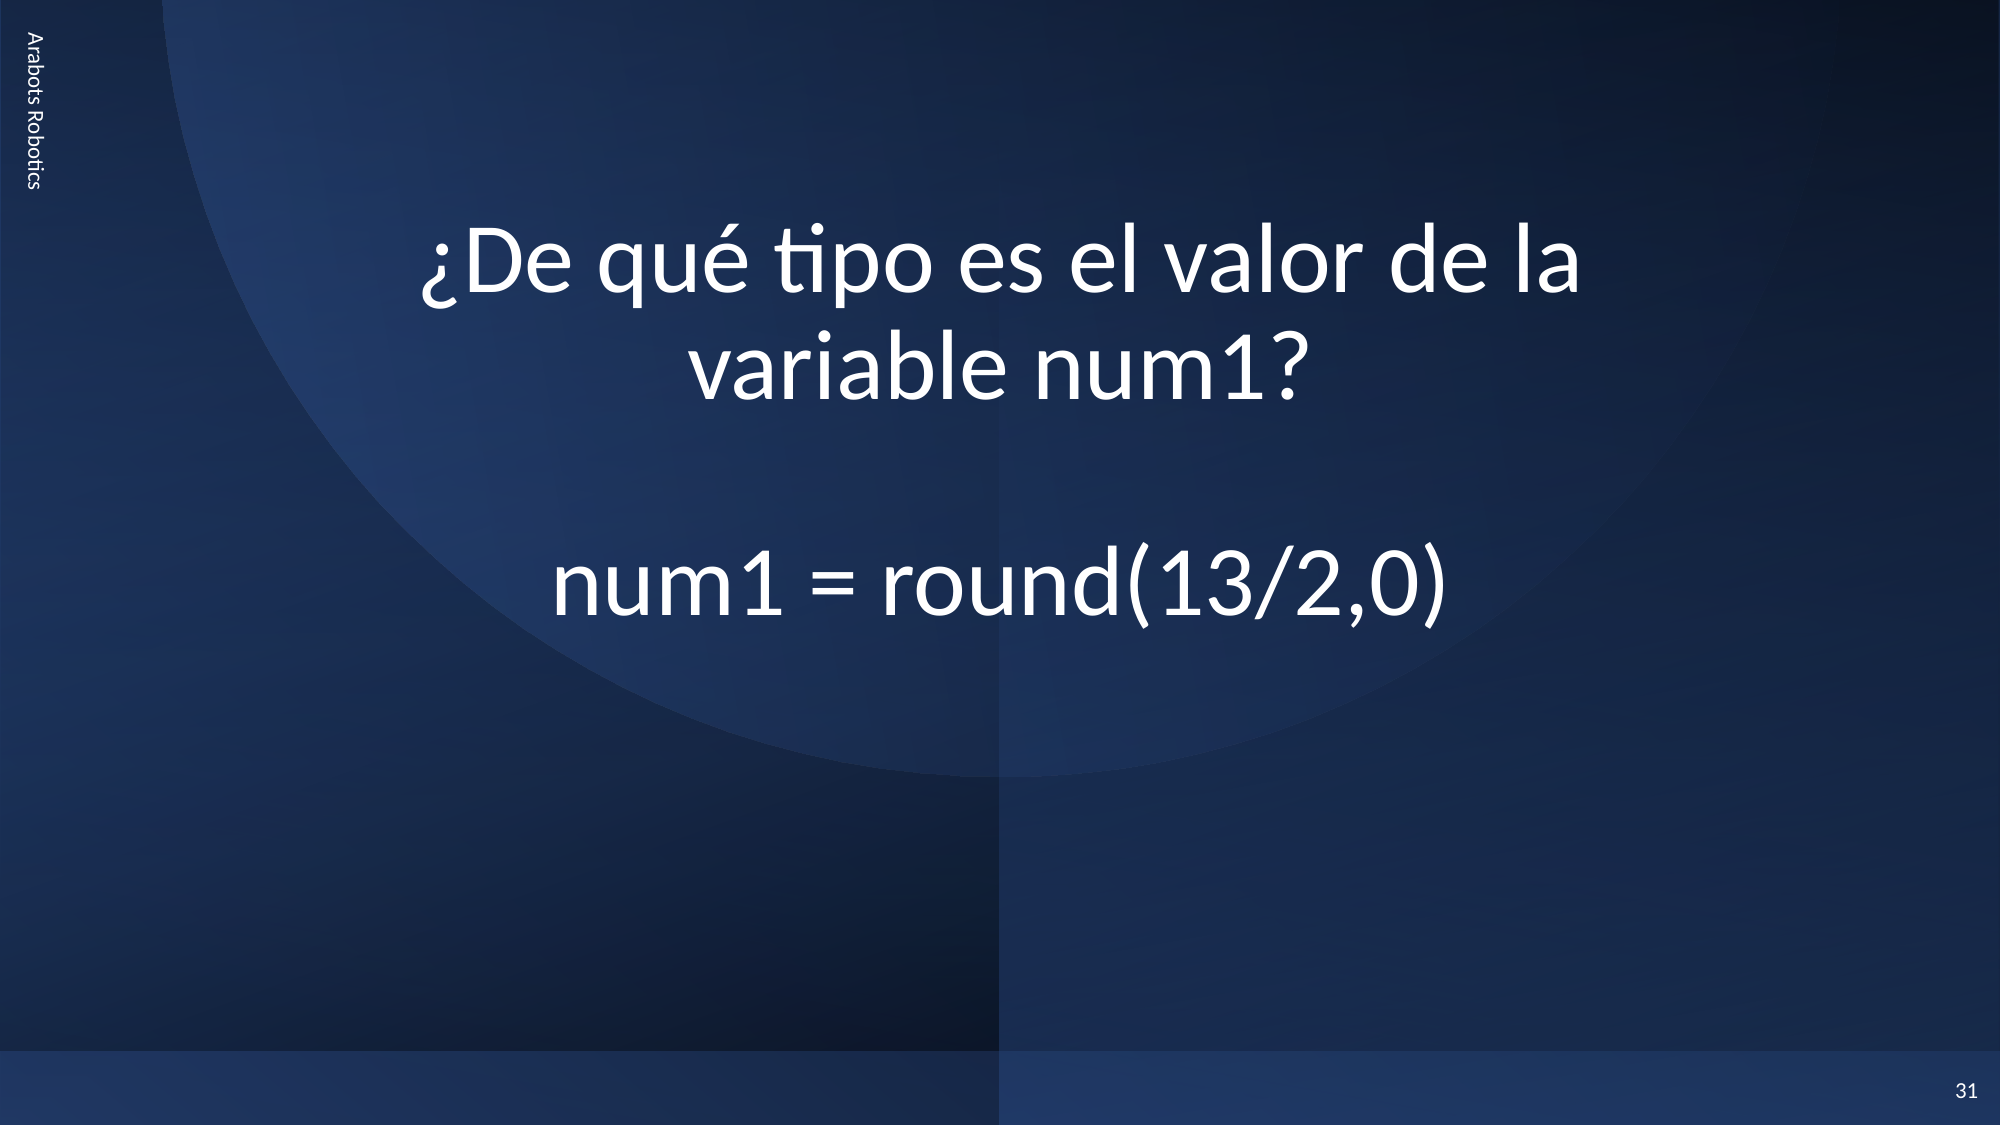

# ¿De qué tipo es el valor de la variable num1? num1 = round(13/2,0)
Arabots Robotics
31